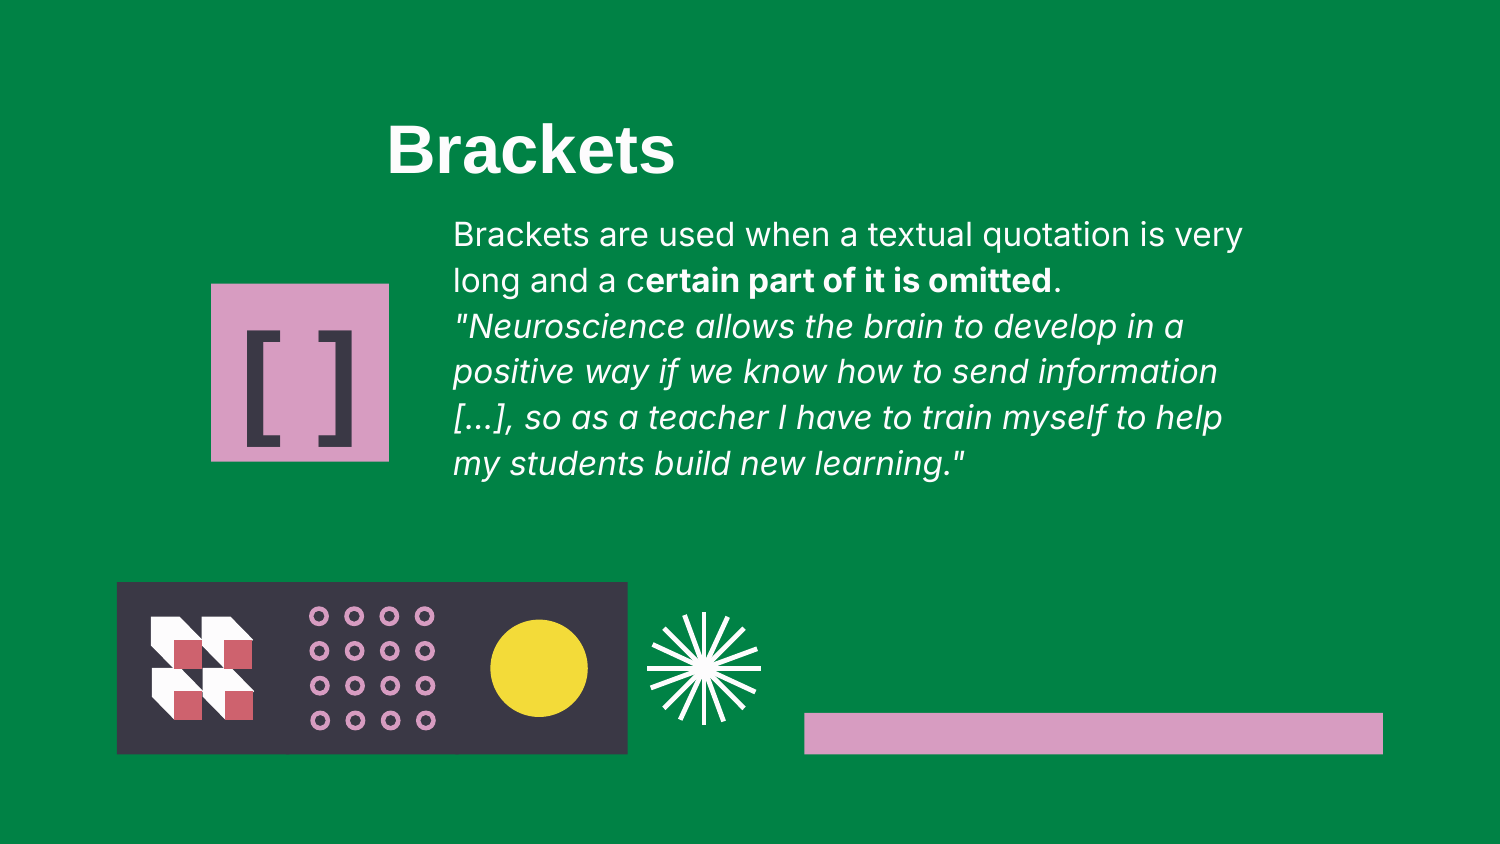

# Brackets
Brackets are used when a textual quotation is very long and a certain part of it is omitted. "Neuroscience allows the brain to develop in a positive way if we know how to send information [...], so as a teacher I have to train myself to help my students build new learning."
[ ]